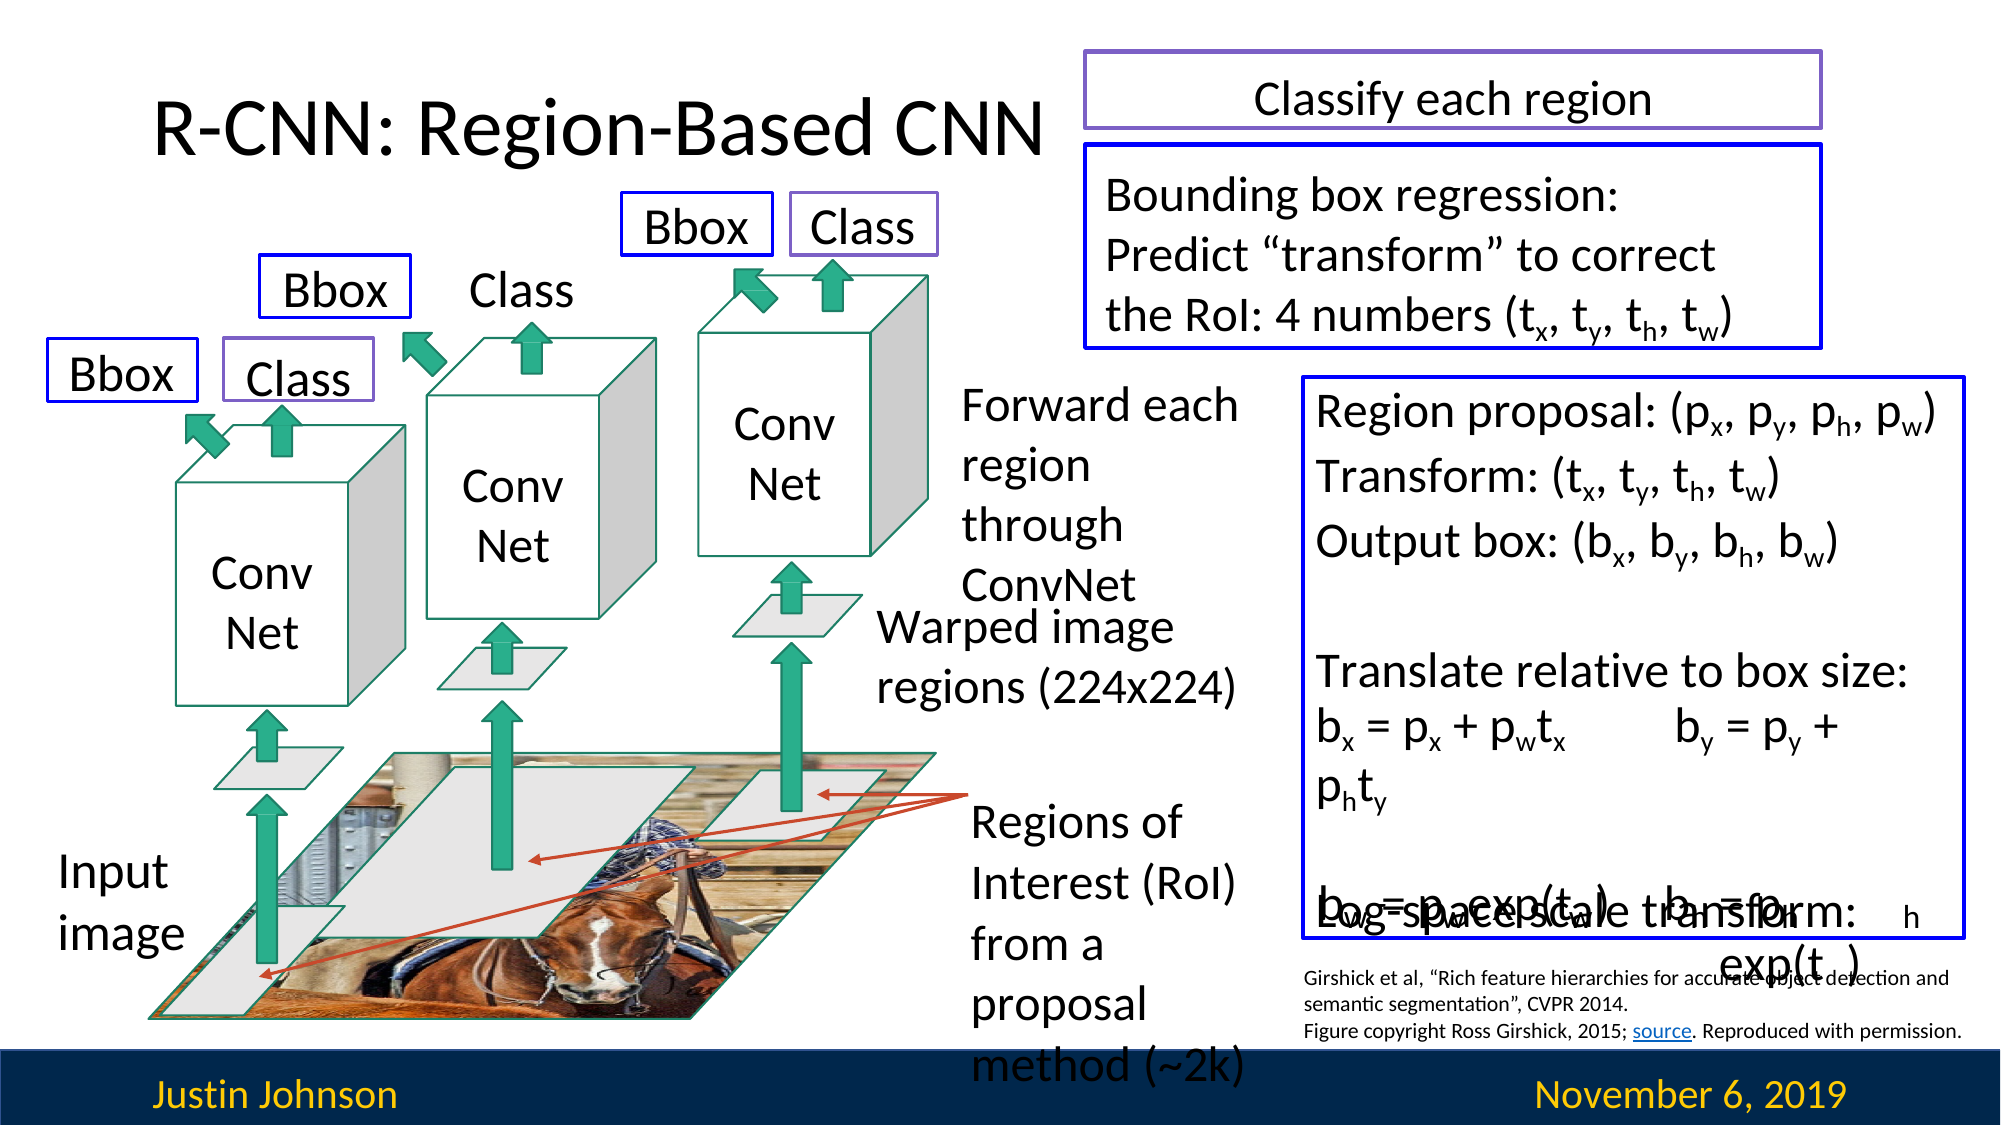

# R-CNN: Region-Based CNN

Classify each region

Bounding box regression:   Predict “transform” to correct the RoI: 4 numbers (tx, ty, th, tw)
Bbox
Class

Bbox	Class

Bbox
Class
Forward each region through ConvNet
Region proposal: (px, py, ph, pw) Transform: (tx, ty, th, tw)  Output box: (bx, by, bh, bw)

Translate relative to box size: bx = px + pwtx	by = py + phty

Log-space scale transform:
Conv Net

Conv Net

Conv Net

Warped image regions (224x224)

Regions of

Input image
Interest (RoI) from a proposal method (~2k)
Lecture 15 - 33
b	= p	exp(t	)
b
= p  exp(t  )
w
w
w
h
h
h

Girshick et al, “Rich feature hierarchies for accurate object detection and semantic segmentation”, CVPR 2014.
Figure copyright Ross Girshick, 2015; source. Reproduced with permission.
Justin Johnson
November 6, 2019